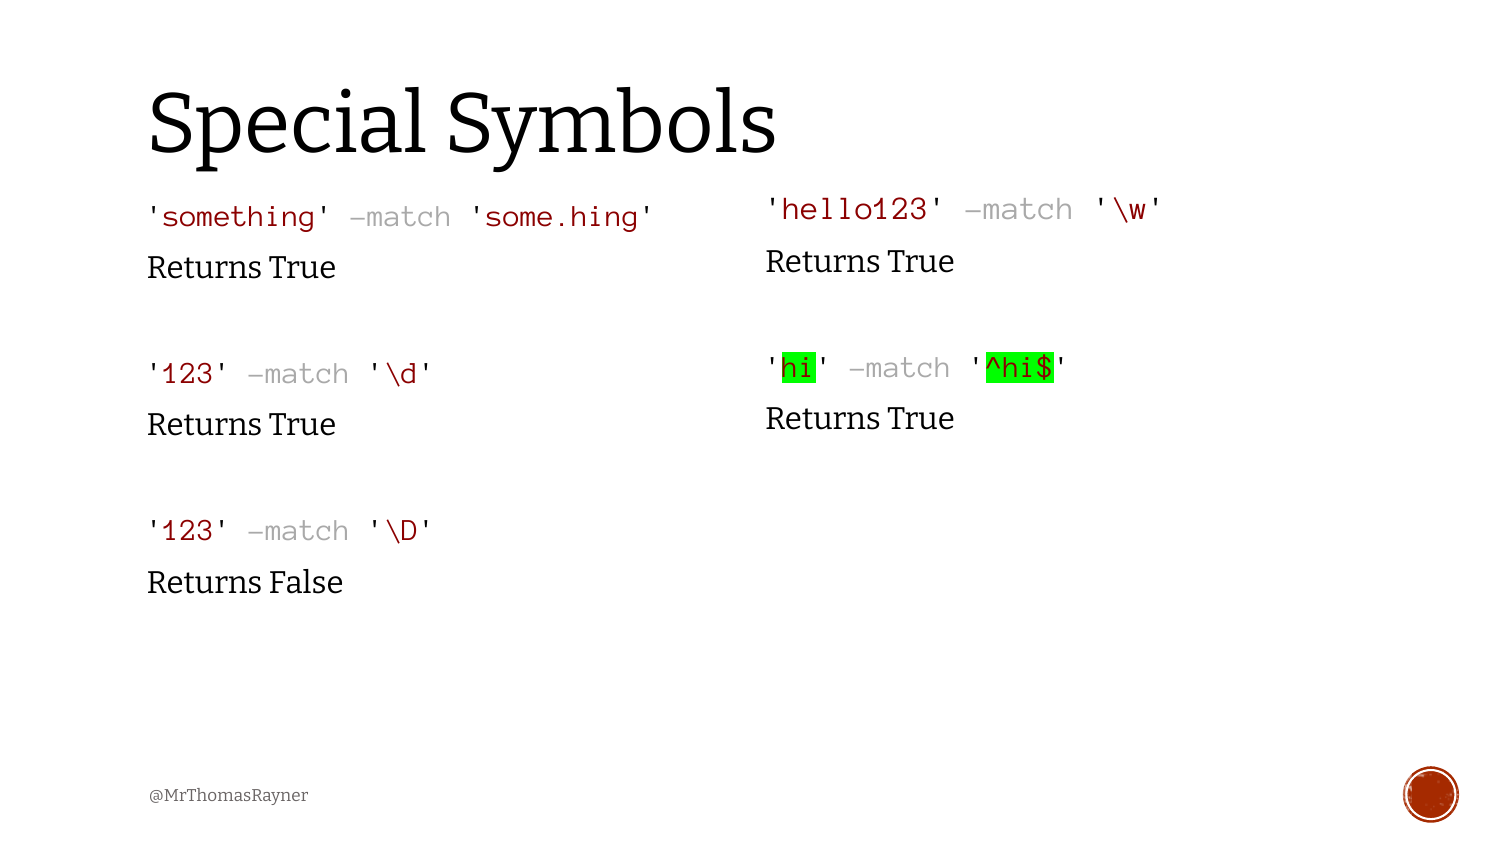

# Special Symbols
'hello123' -match '\w'
Returns True

'hi' -match '^hi$'
Returns True

'something' -match 'some.hing'
Returns True

'123' -match '\d'
Returns True

'123' -match '\D'
Returns False

@MrThomasRayner